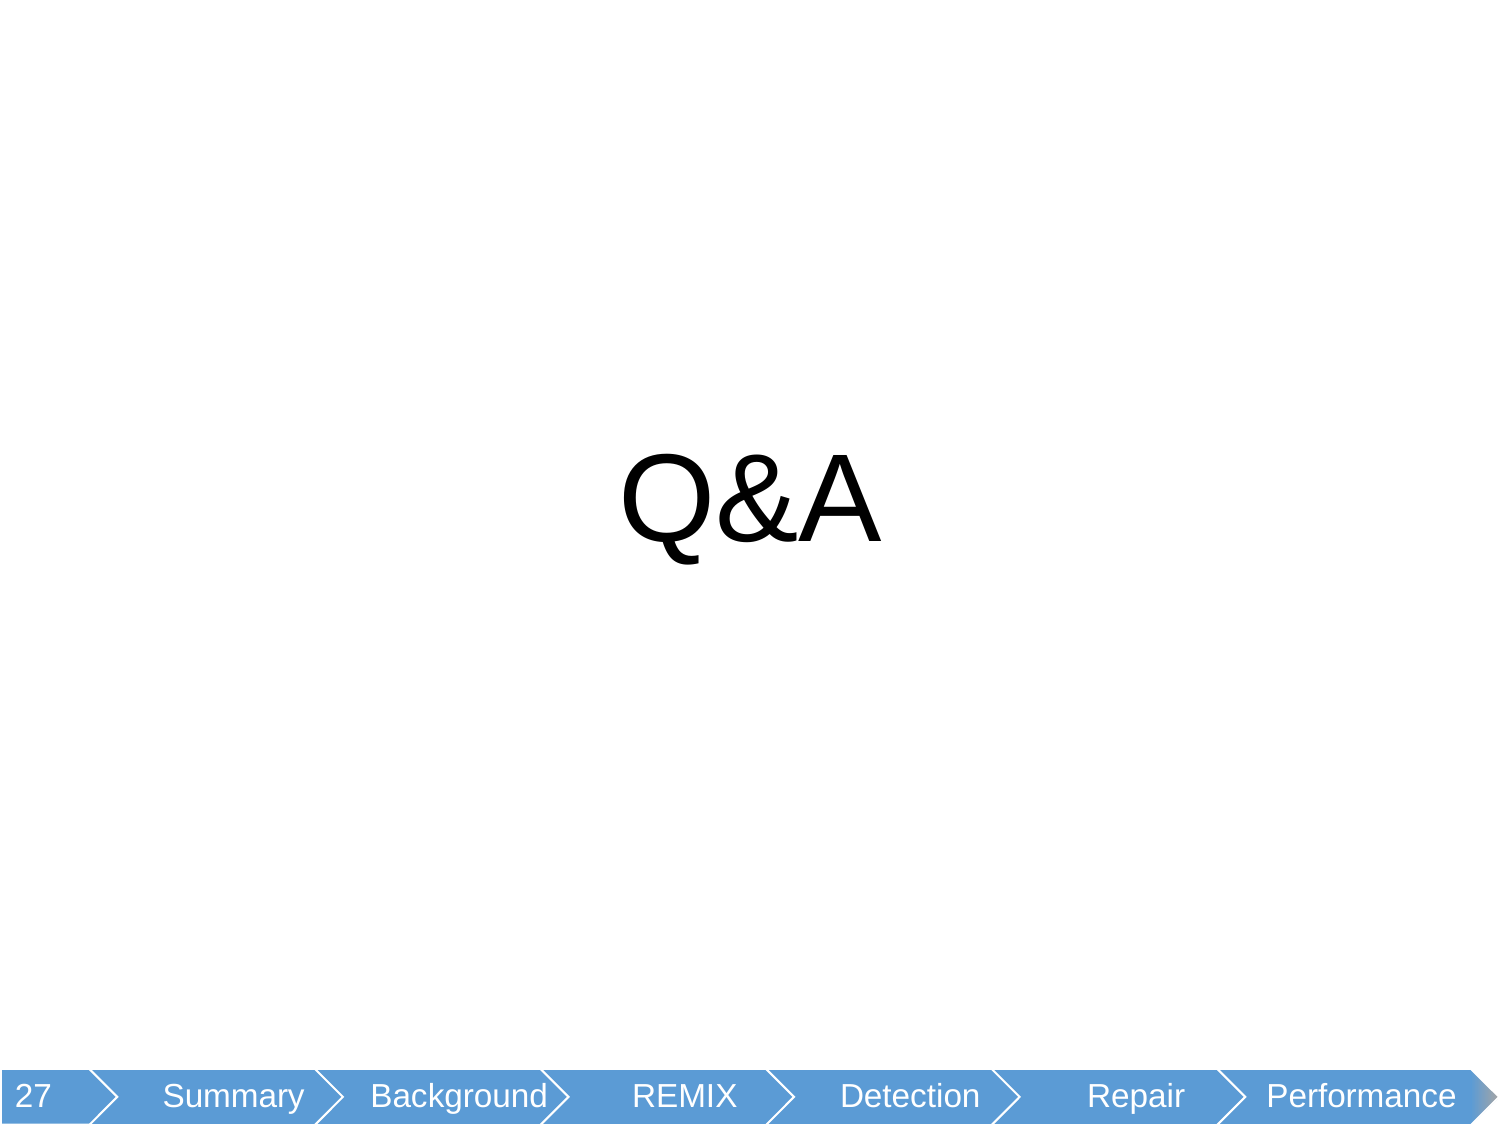

# Q&A

27
Summary
Background
REMIX
Detection
Repair
Performance